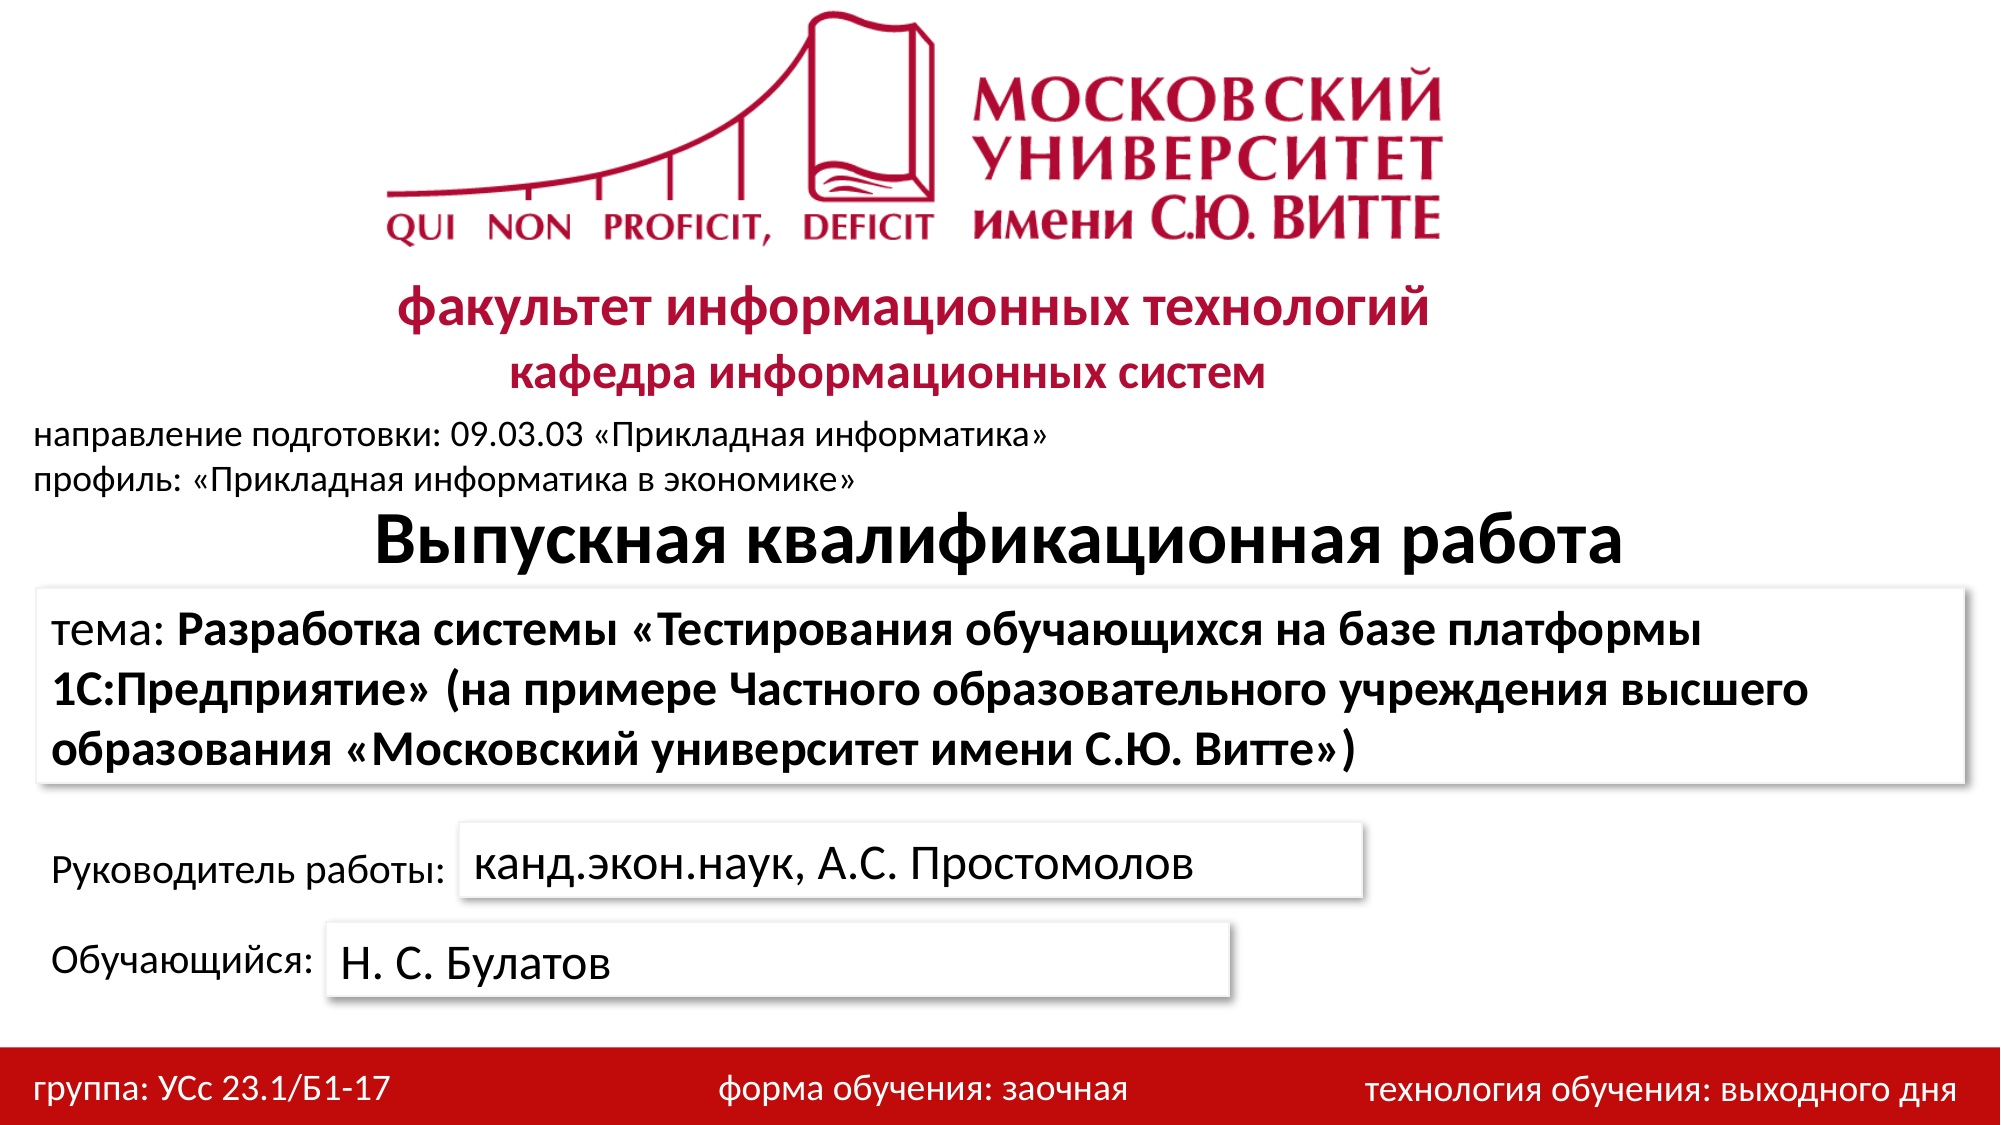

тема: Разработка системы «Тестирования обучающихся на базе платформы 1С:Предприятие» (на примере Частного образовательного учреждения высшего образования «Московский университет имени С.Ю. Витте»)
канд.экон.наук, А.С. Простомолов
Н. С. Булатов